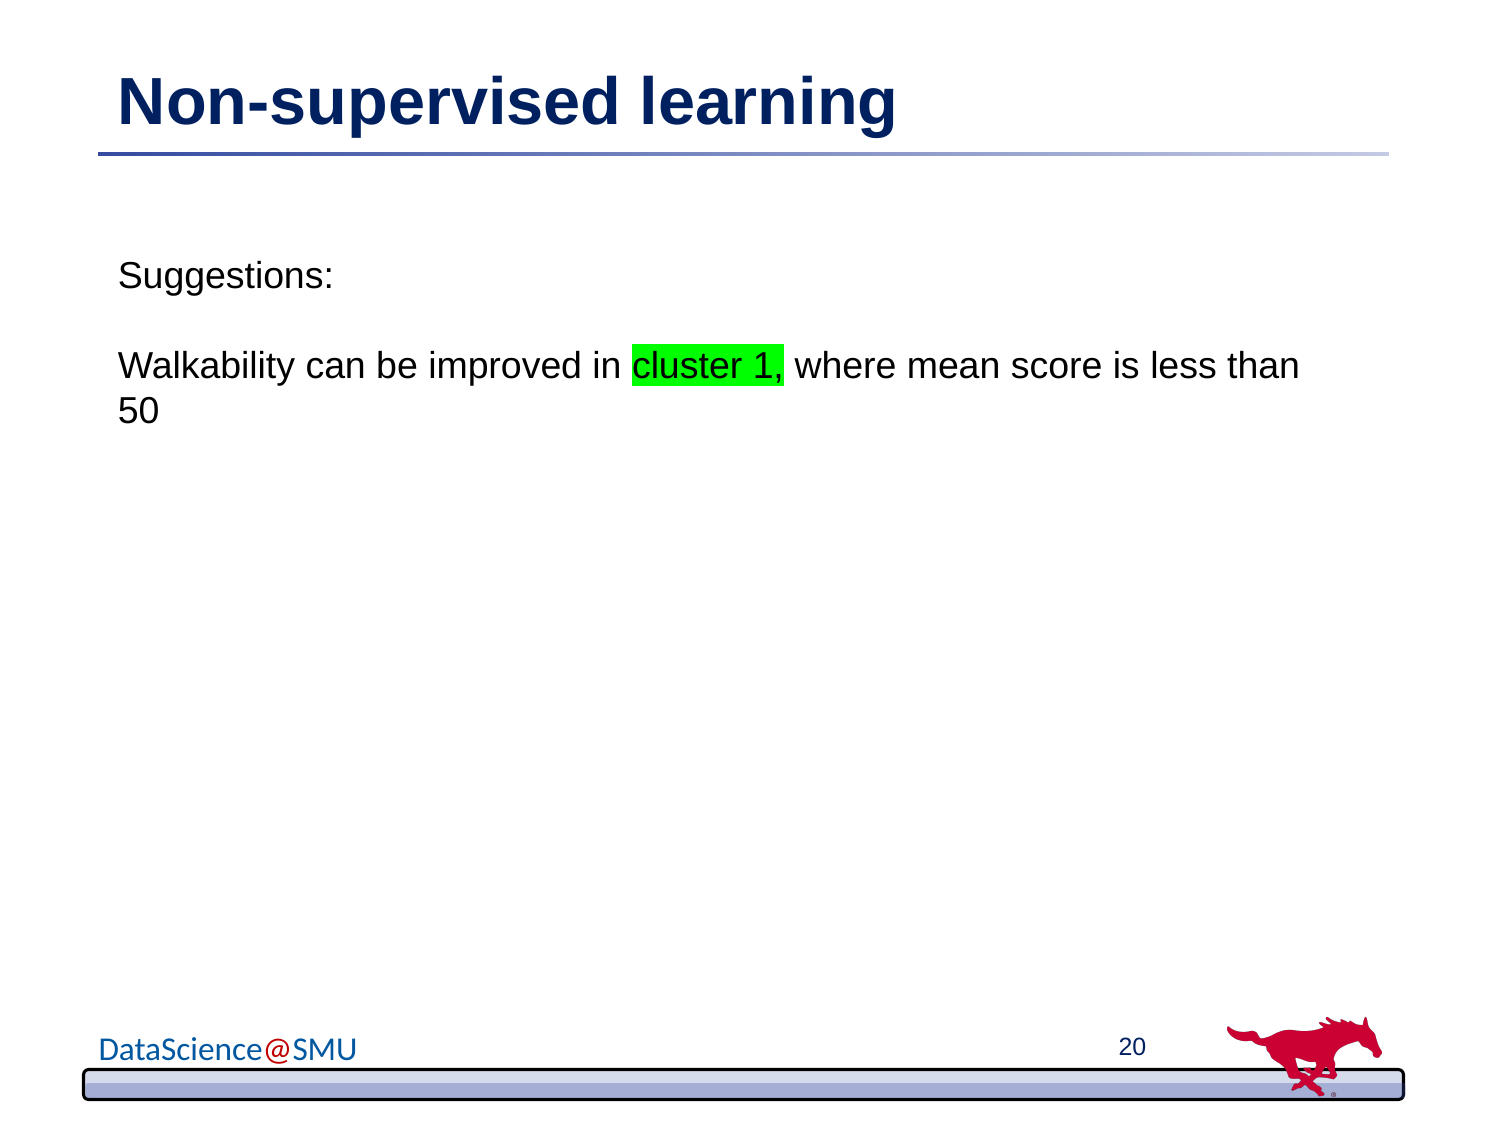

Non-supervised learning
Suggestions:

Walkability can be improved in cluster 1, where mean score is less than 50

20